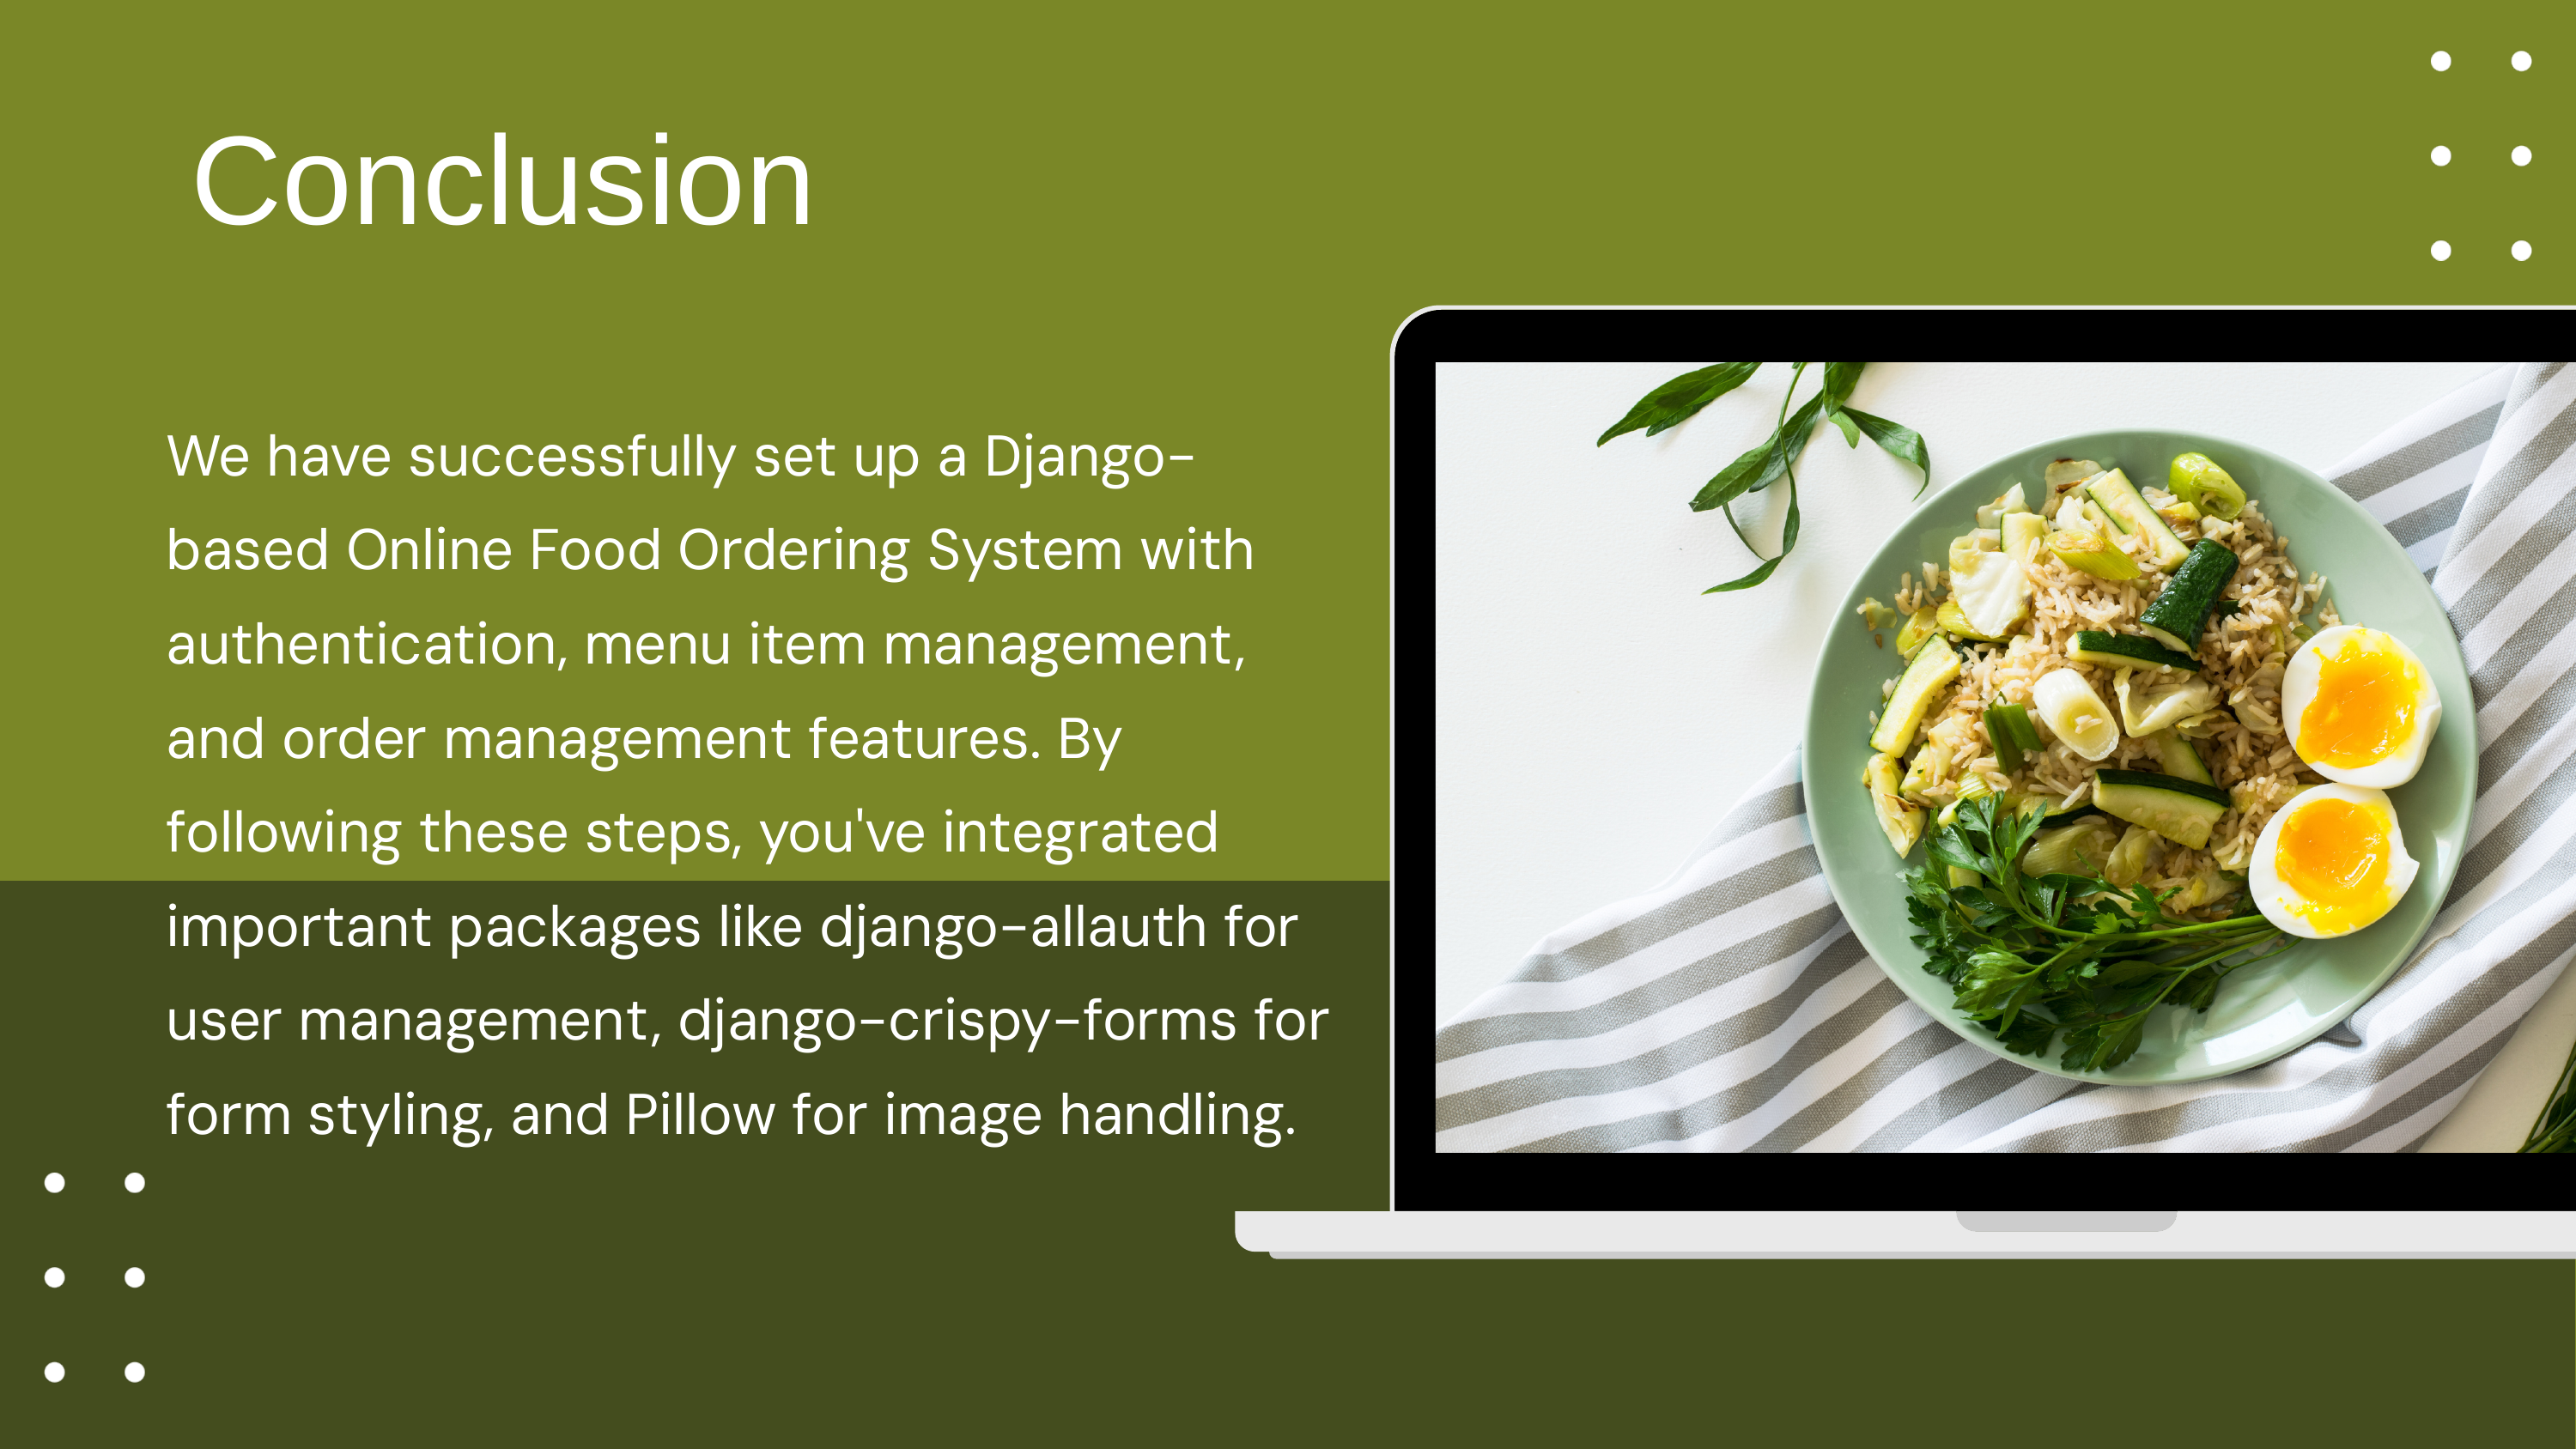

Conclusion

We have successfully set up a Django-based Online Food Ordering System with authentication, menu item management, and order management features. By following these steps, you've integrated important packages like django-allauth for user management, django-crispy-forms for form styling, and Pillow for image handling.